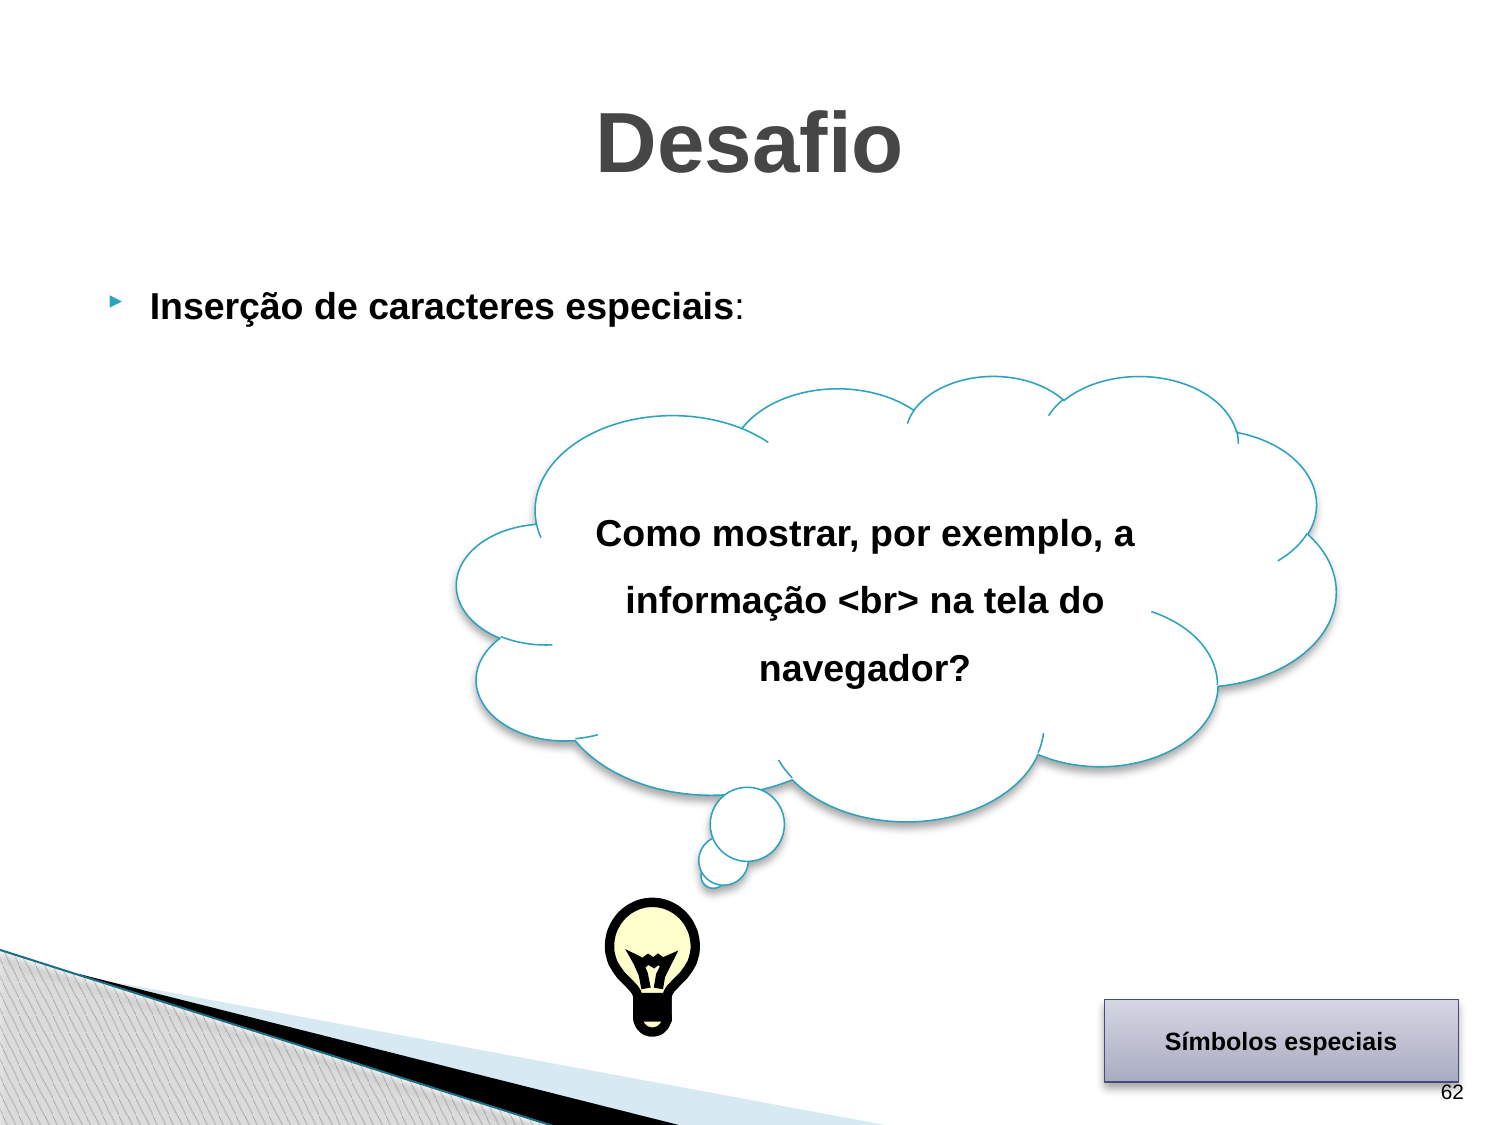

# Desafio
Inserção de caracteres especiais:

Como mostrar, por exemplo, a informação <br> na tela do navegador?

Símbolos especiais
62